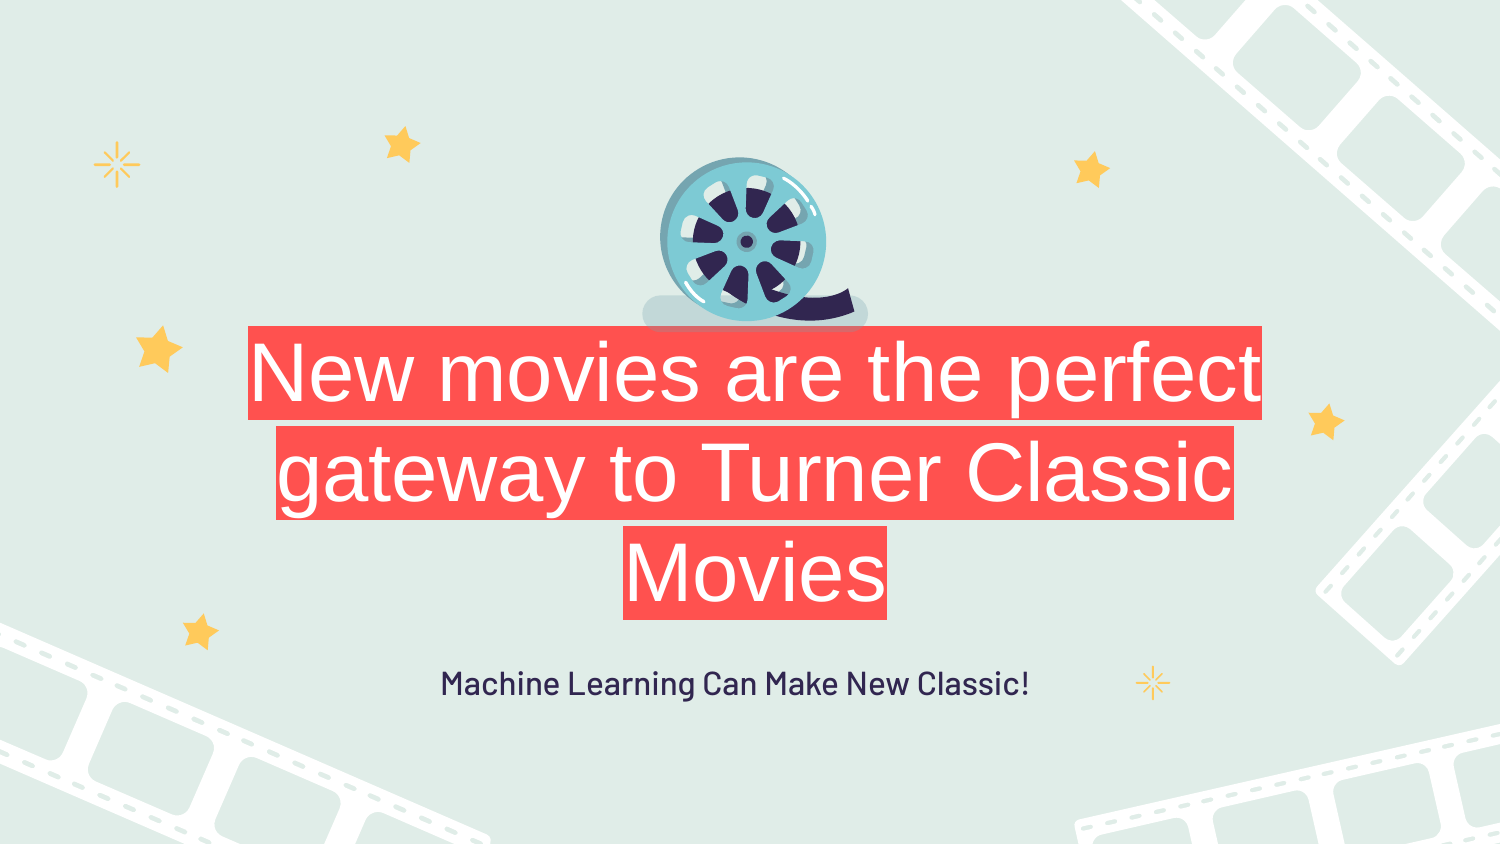

# New movies are the perfect gateway to Turner Classic Movies

Machine Learning Can Make New Classic!